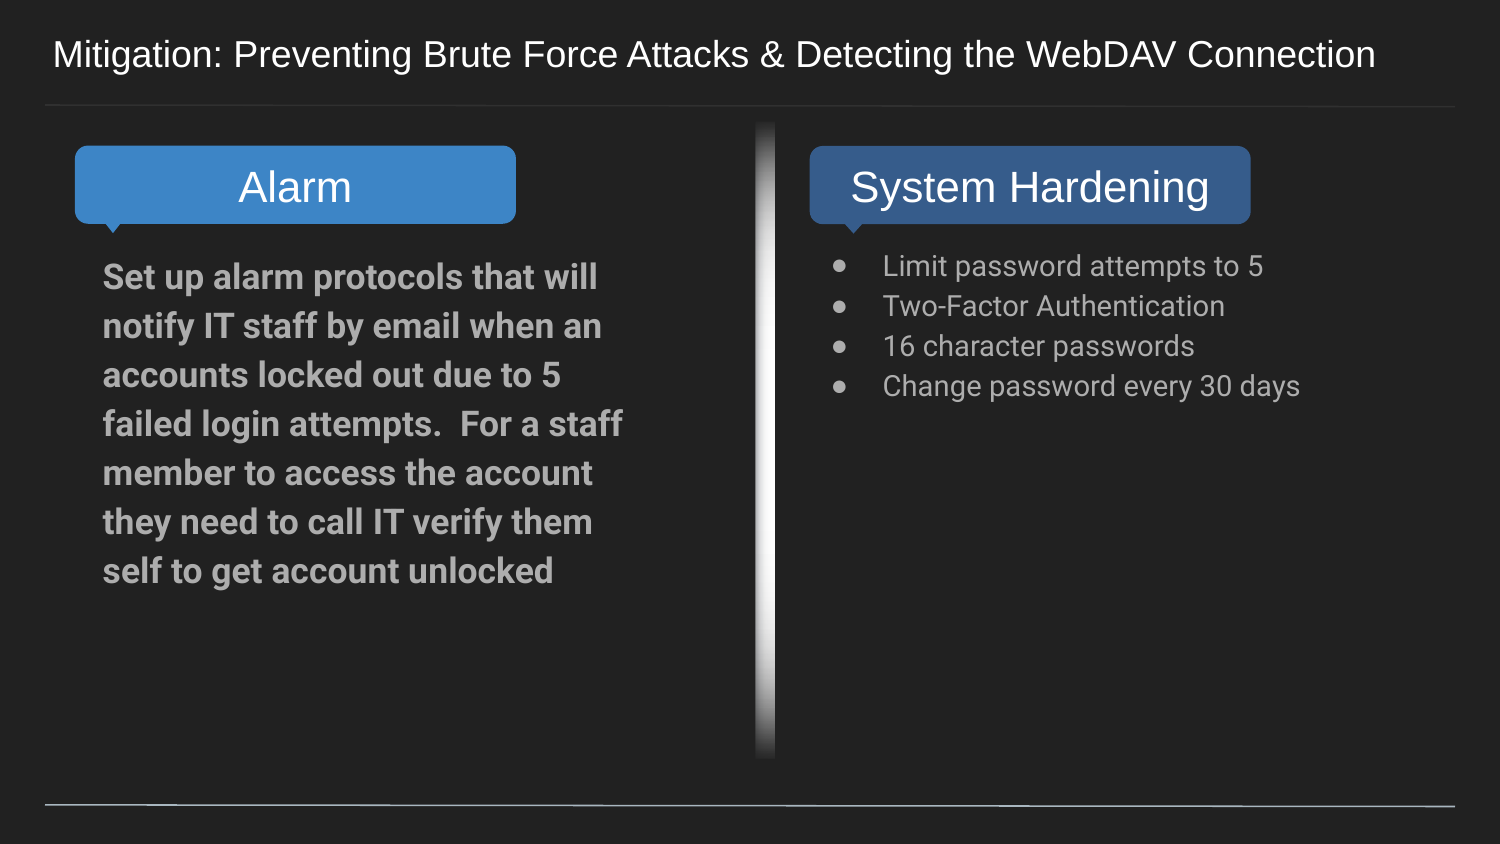

# Mitigation: Preventing Brute Force Attacks & Detecting the WebDAV Connection
Limit password attempts to 5
Two-Factor Authentication
16 character passwords
Change password every 30 days

Set up alarm protocols that will notify IT staff by email when an accounts locked out due to 5 failed login attempts.  For a staff member to access the account they need to call IT verify them self to get account unlocked